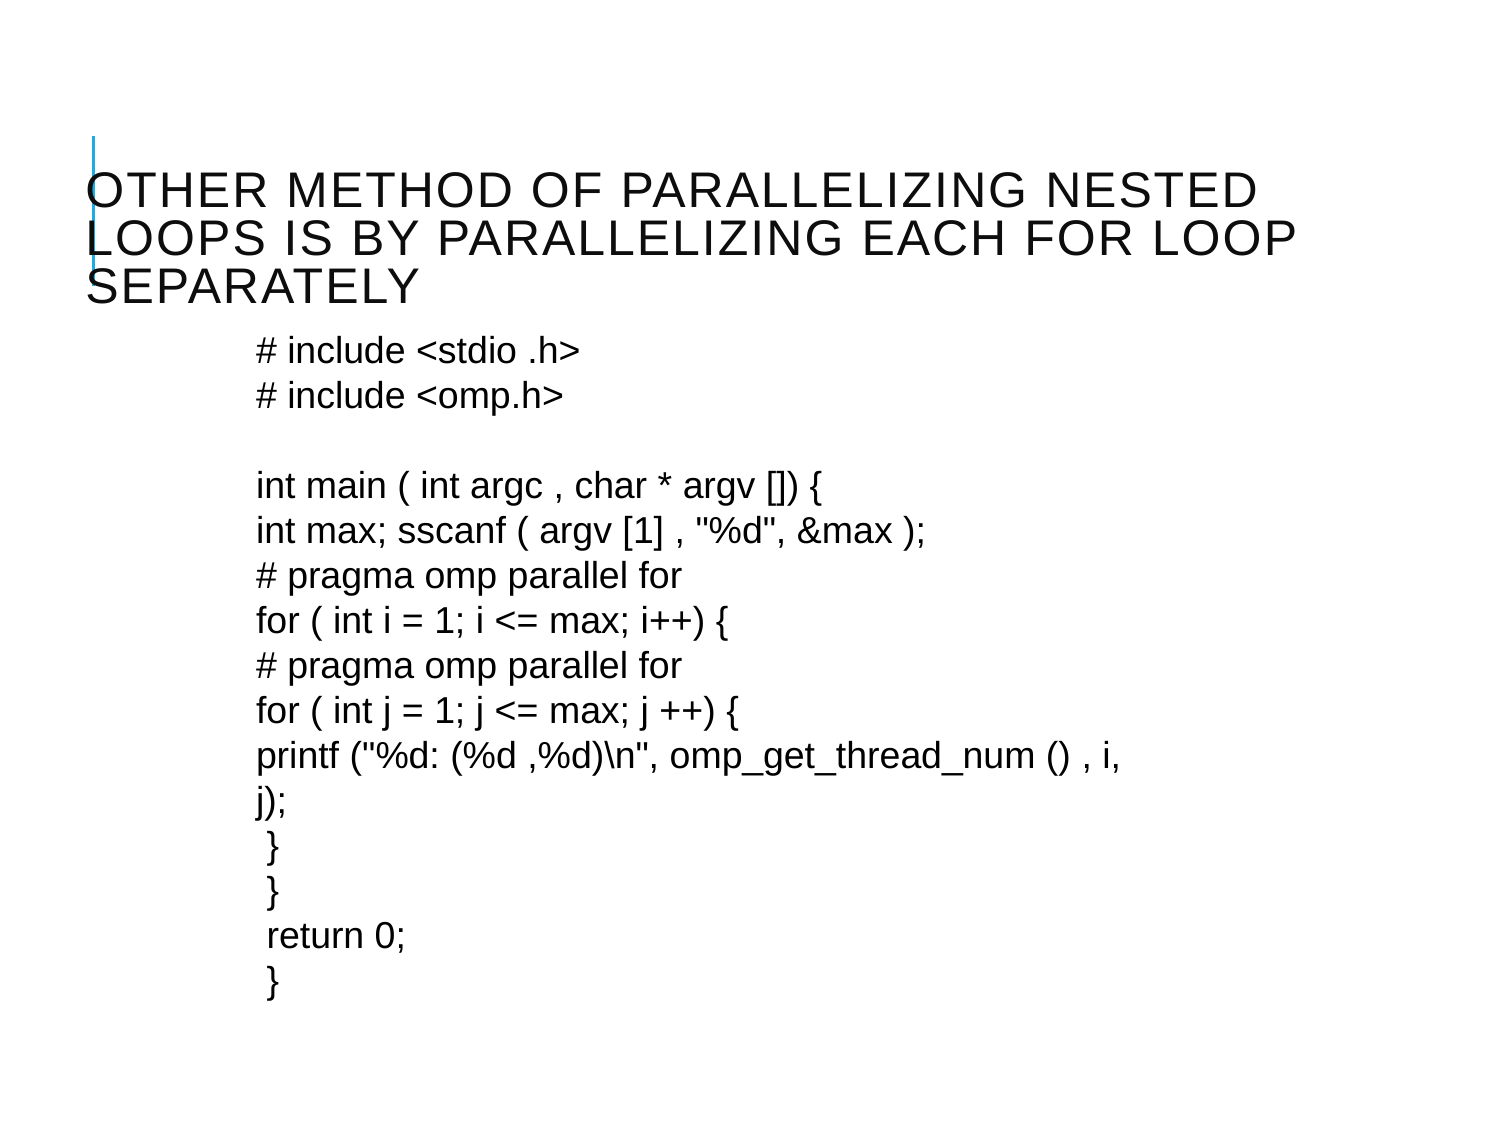

# other method of parallelizing nested loops is by parallelizing each for loop separately
# include <stdio .h>
# include <omp.h>

int main ( int argc , char * argv []) {
int max; sscanf ( argv [1] , "%d", &max );
# pragma omp parallel for
for ( int i = 1; i <= max; i++) {
# pragma omp parallel for
for ( int j = 1; j <= max; j ++) {
printf ("%d: (%d ,%d)\n", omp_get_thread_num () , i, j);
 }
 }
 return 0;
 }